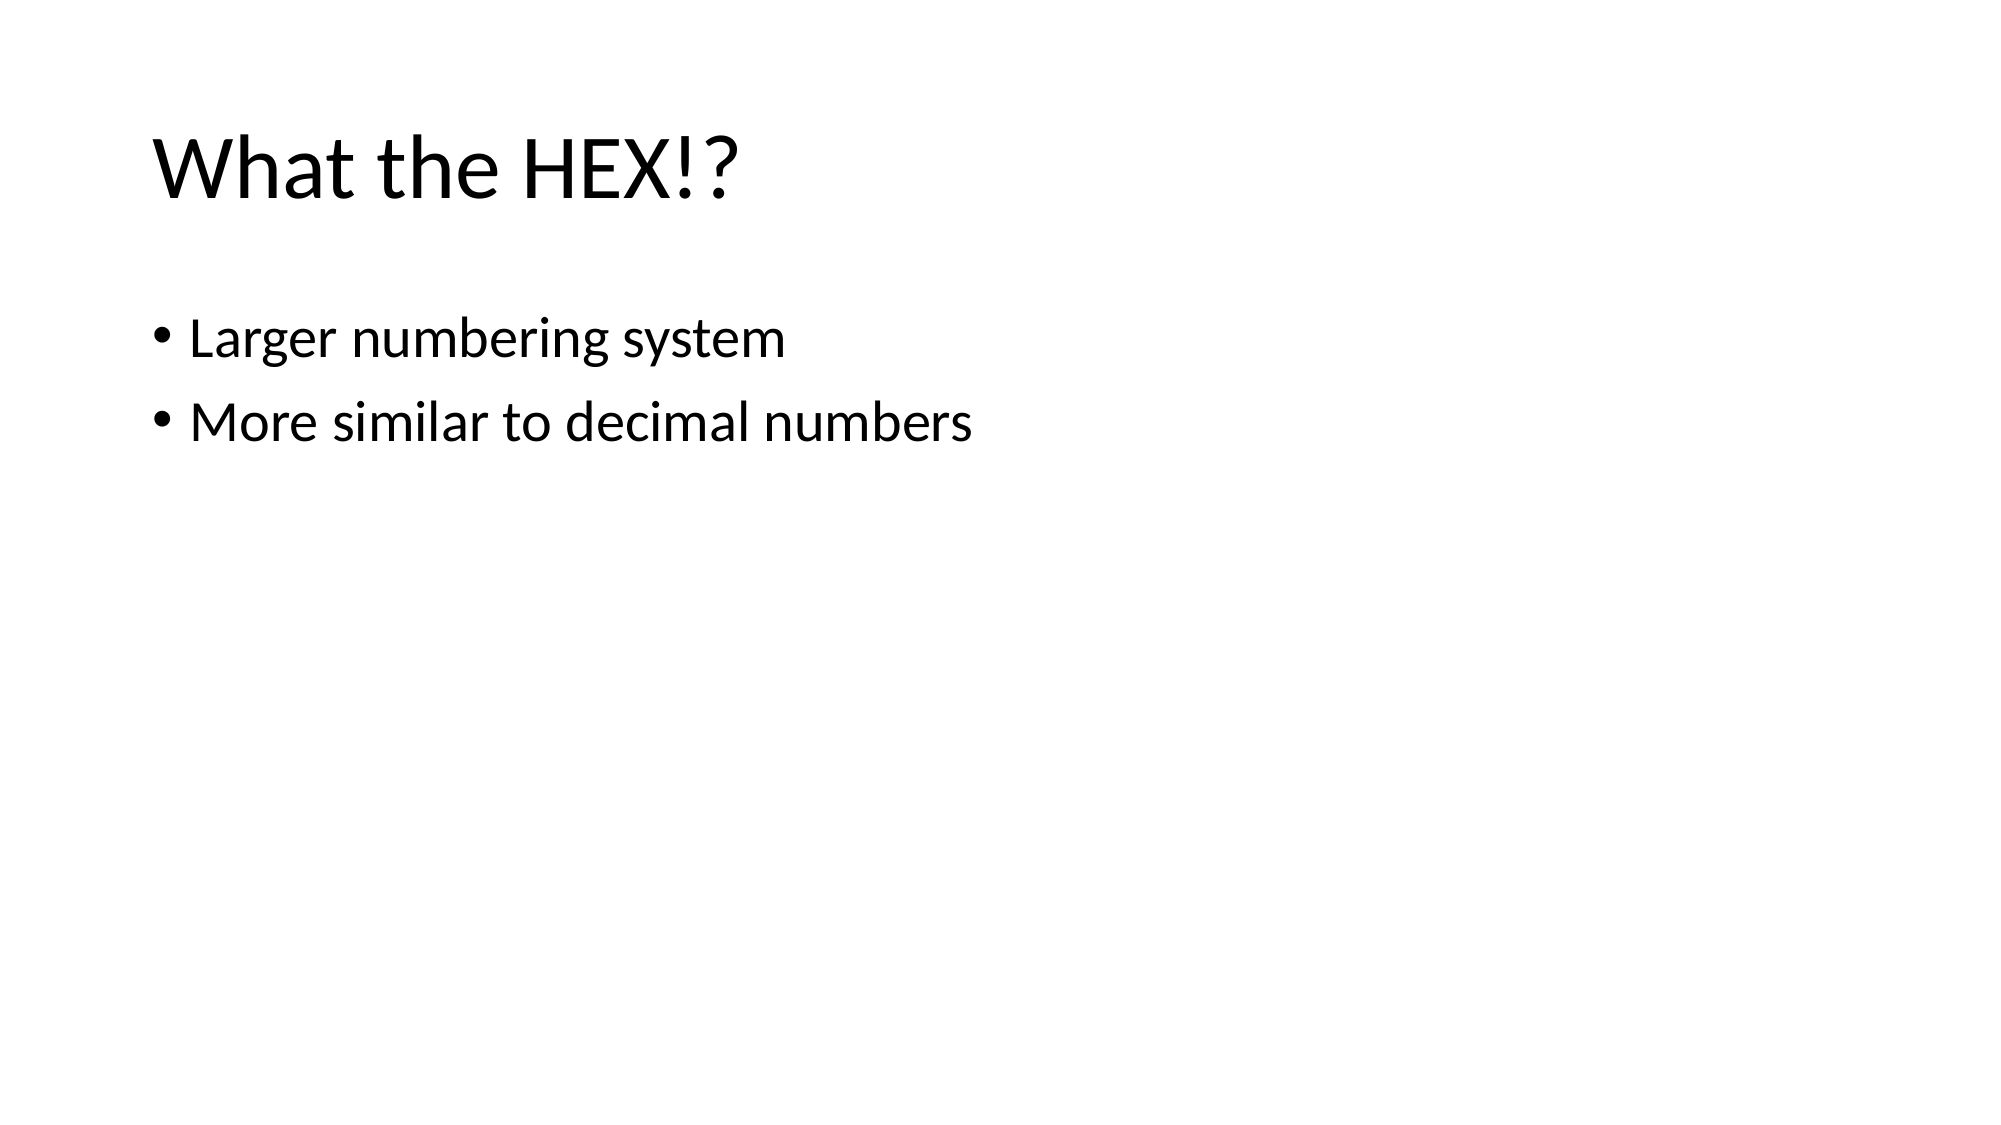

# What the HEX!?
Larger numbering system
More similar to decimal numbers